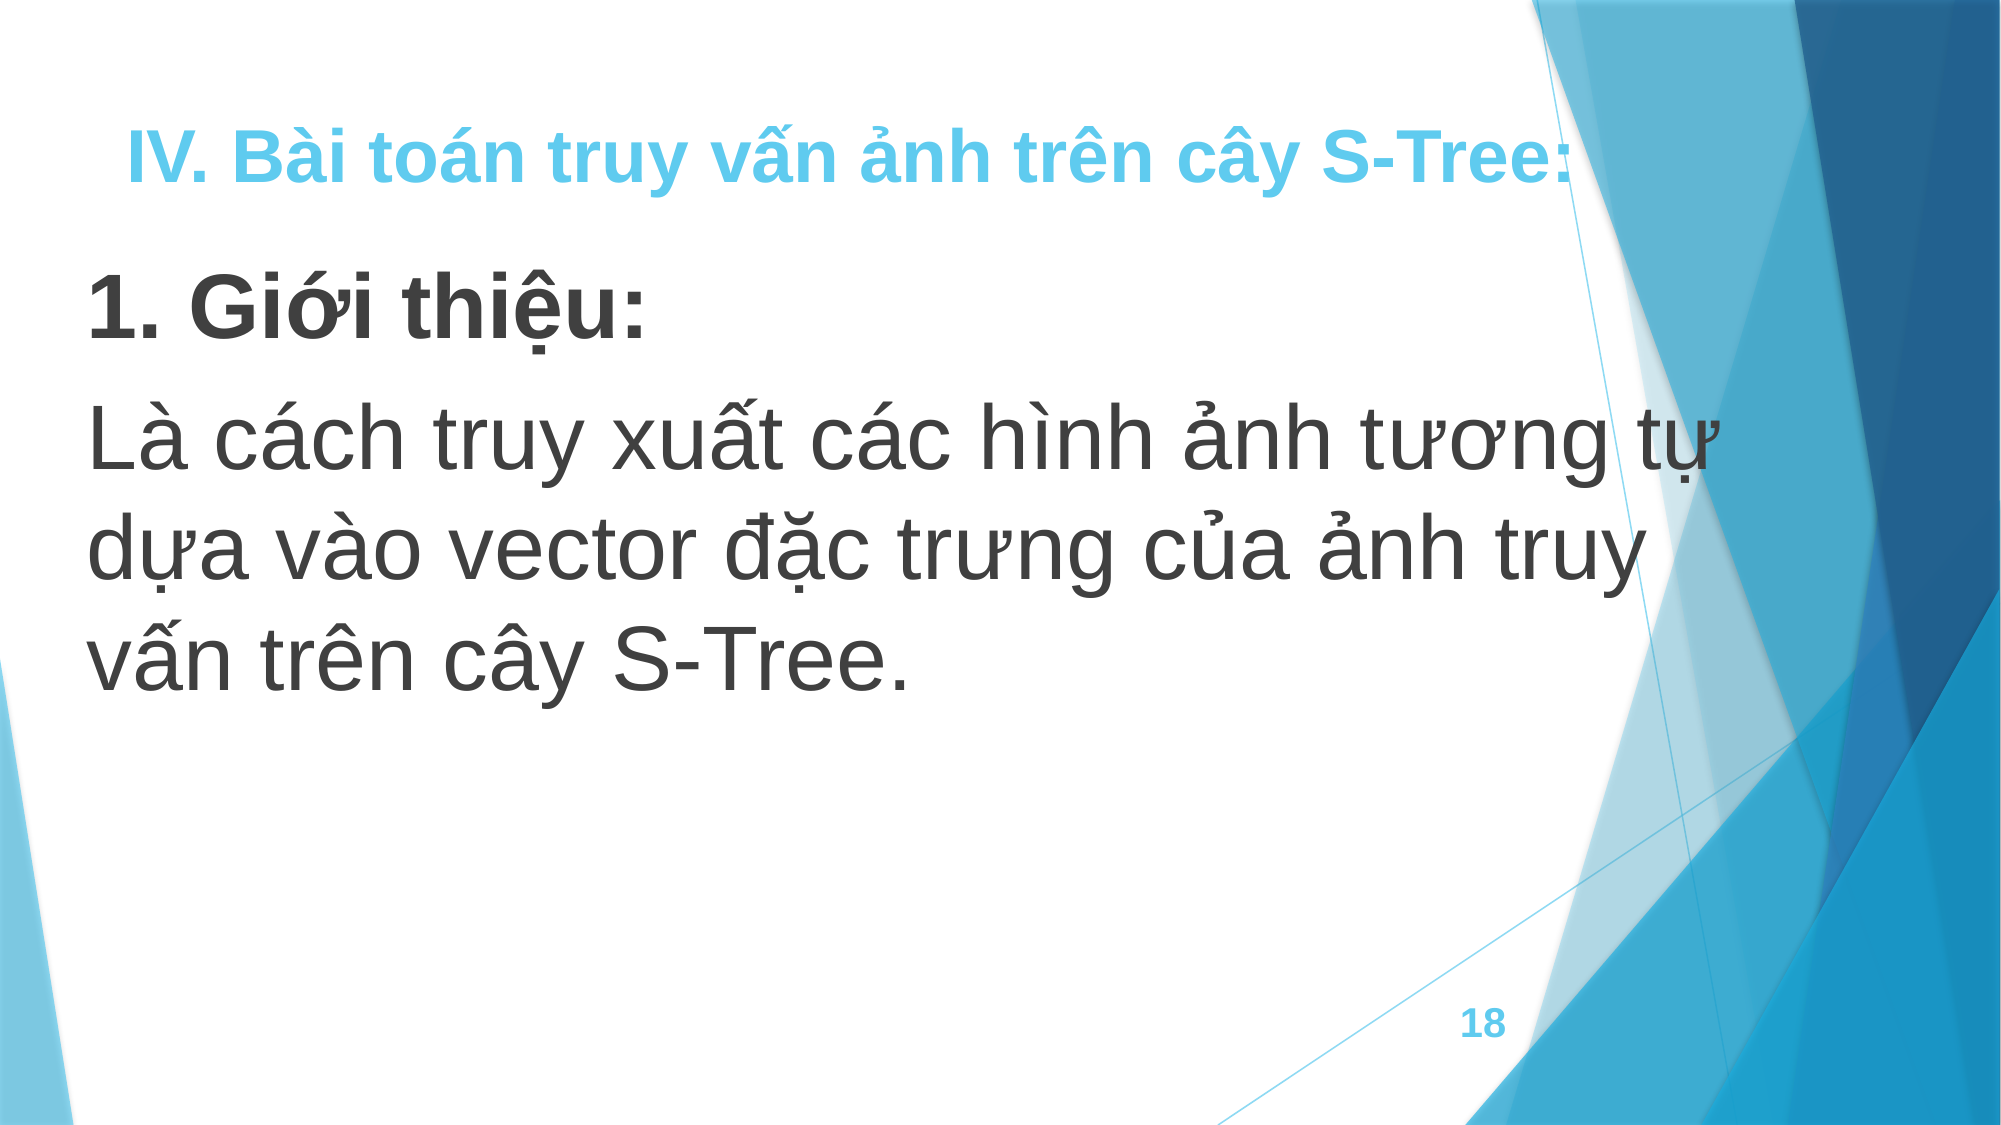

# IV. Bài toán truy vấn ảnh trên cây S-Tree:
1. Giới thiệu:
Là cách truy xuất các hình ảnh tương tự dựa vào vector đặc trưng của ảnh truy vấn trên cây S-Tree.

18